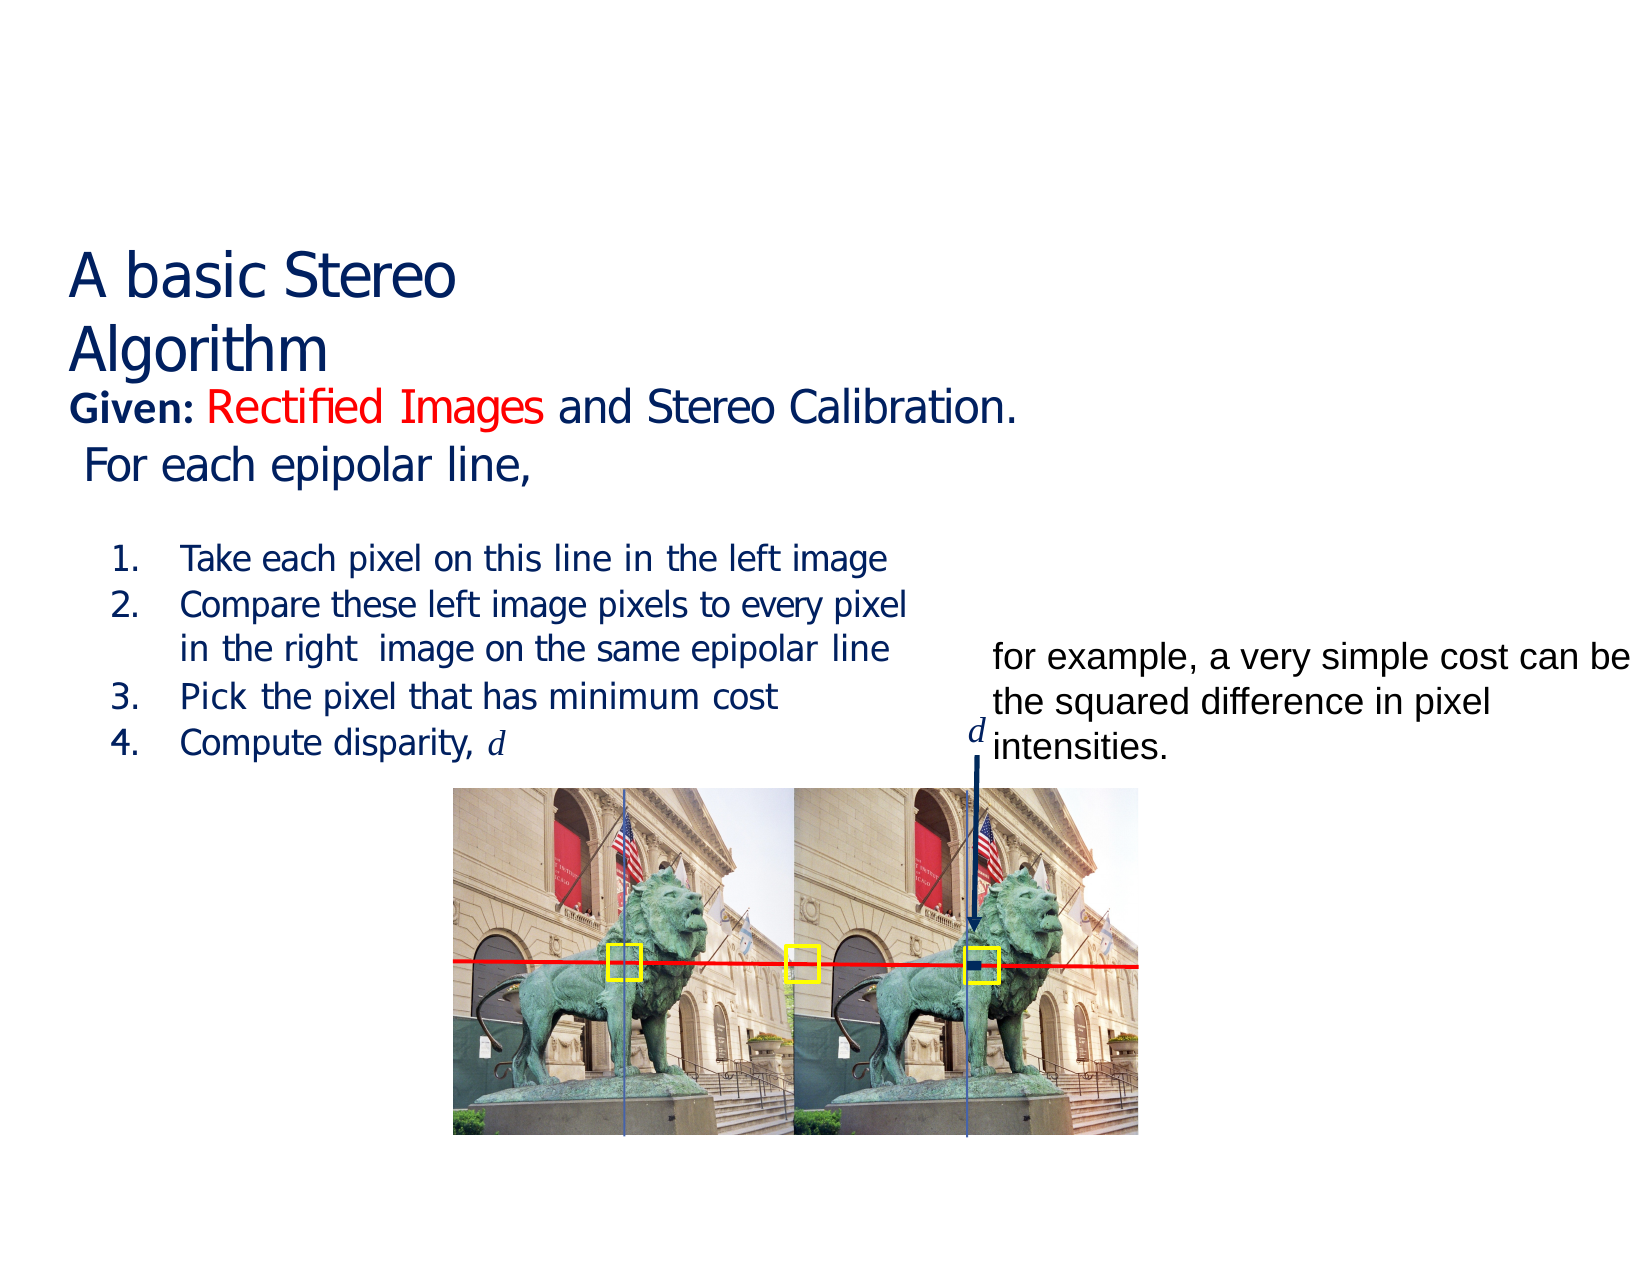

# A basic Stereo Algorithm
Given: Rectified Images and Stereo Calibration.  For each epipolar line,
Take each pixel on this line in the left image
Compare these left image pixels to every pixel in the right  image on the same epipolar line
Pick the pixel that has minimum cost
Compute disparity, d
for example, a very simple cost can be the squared difference in pixel intensities.
d